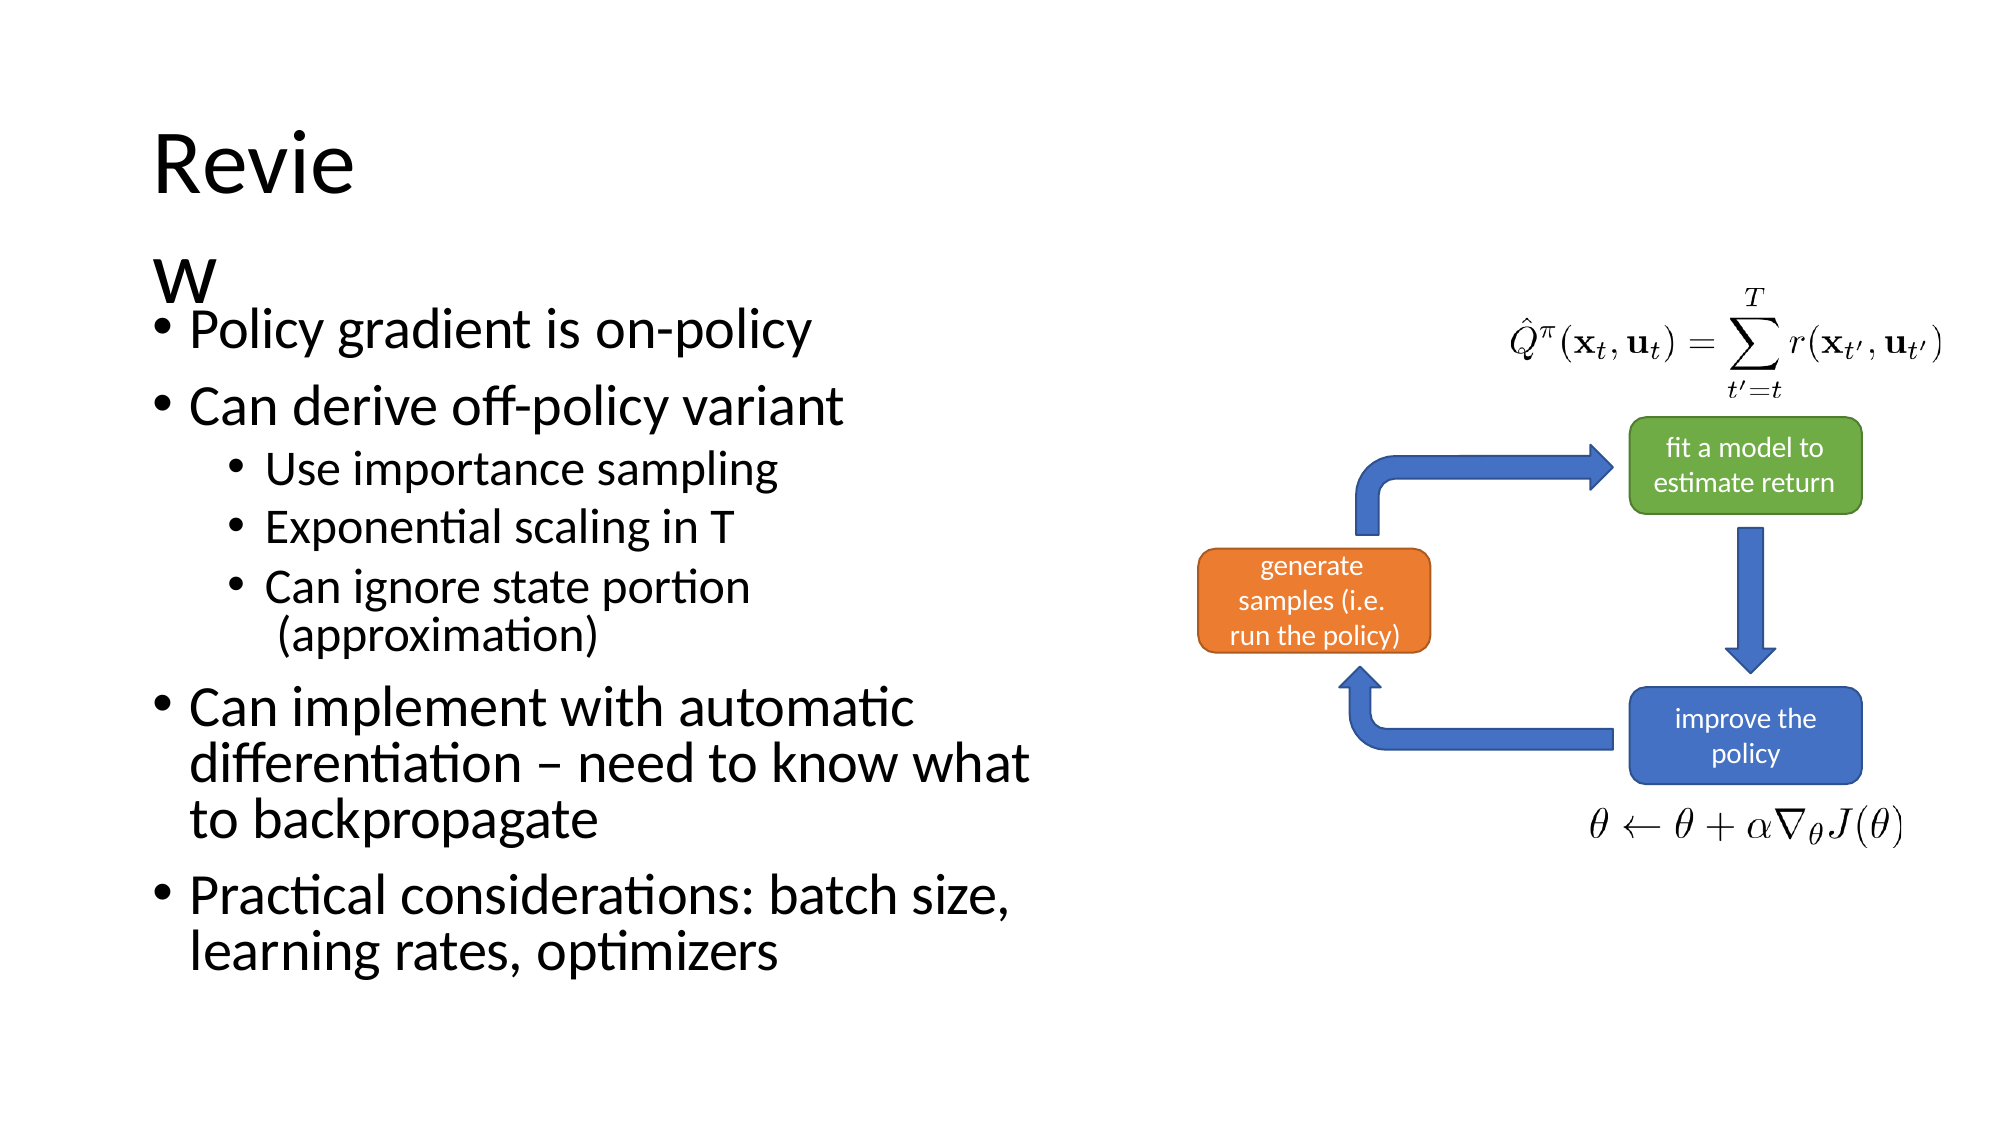

# Review
Policy gradient is on-policy
Can derive off-policy variant
Use importance sampling
Exponential scaling in T
Can ignore state portion  (approximation)
Can implement with automatic  differentiation – need to know what  to backpropagate
Practical considerations: batch size,  learning rates, optimizers

fit a model to  estimate return

generate  samples (i.e.  run the policy)

improve the
policy